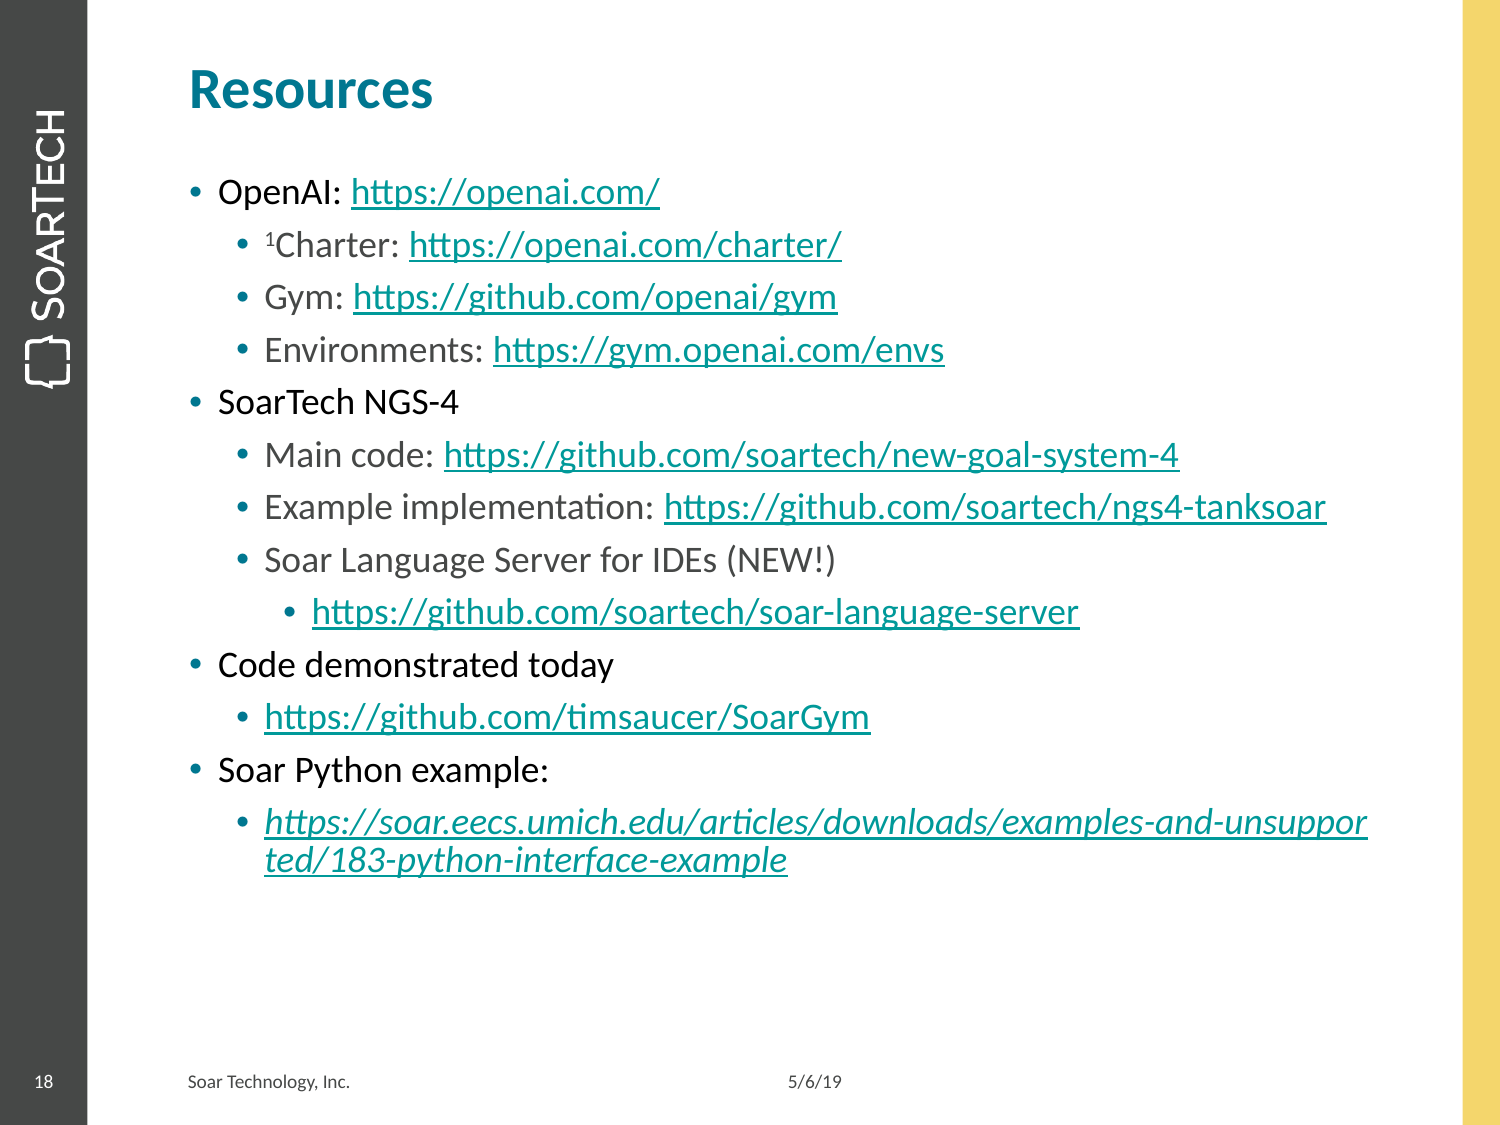

# Resources
OpenAI: https://openai.com/
1Charter: https://openai.com/charter/
Gym: https://github.com/openai/gym
Environments: https://gym.openai.com/envs
SoarTech NGS-4
Main code: https://github.com/soartech/new-goal-system-4
Example implementation: https://github.com/soartech/ngs4-tanksoar
Soar Language Server for IDEs (NEW!)
https://github.com/soartech/soar-language-server
Code demonstrated today
https://github.com/timsaucer/SoarGym
Soar Python example:
https://soar.eecs.umich.edu/articles/downloads/examples-and-unsupported/183-python-interface-example

18
Soar Technology, Inc. 			5/6/19